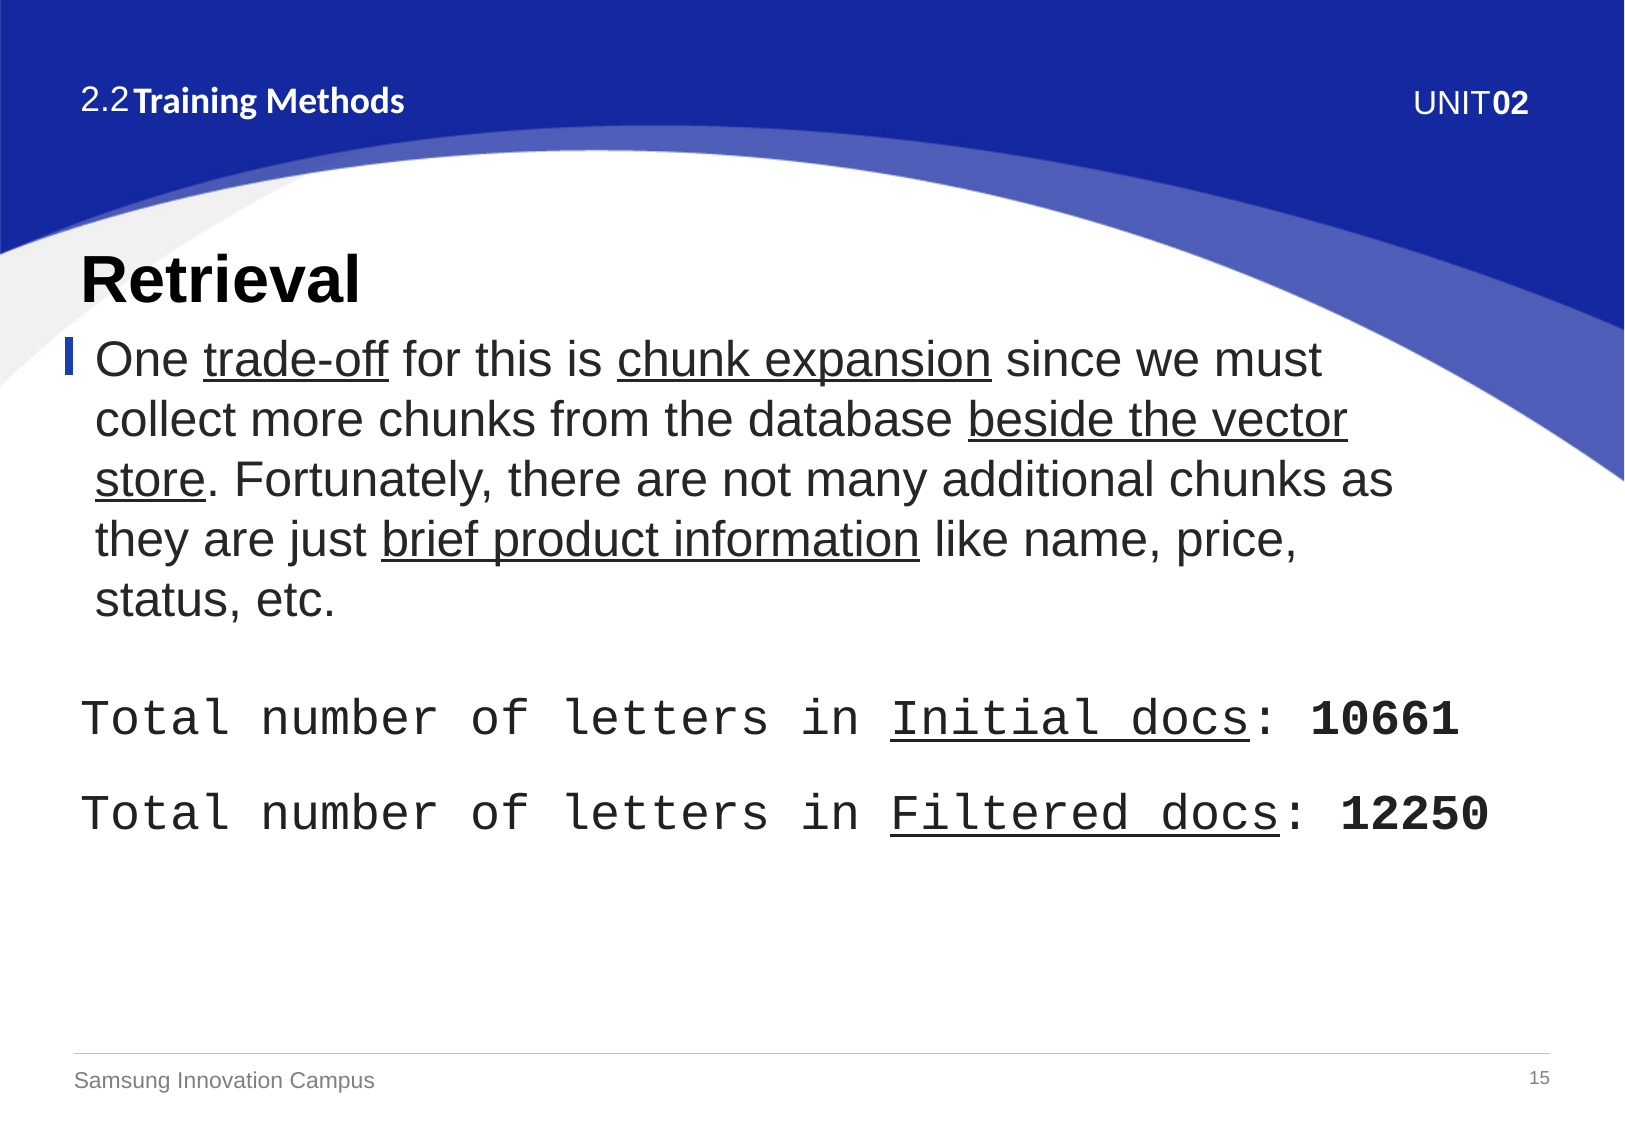

2.2
Training Methods
02
UNIT
Retrieval
One trade-off for this is chunk expansion since we must collect more chunks from the database beside the vector store. Fortunately, there are not many additional chunks as they are just brief product information like name, price, status, etc.
Total number of letters in Initial docs: 10661
Total number of letters in Filtered docs: 12250